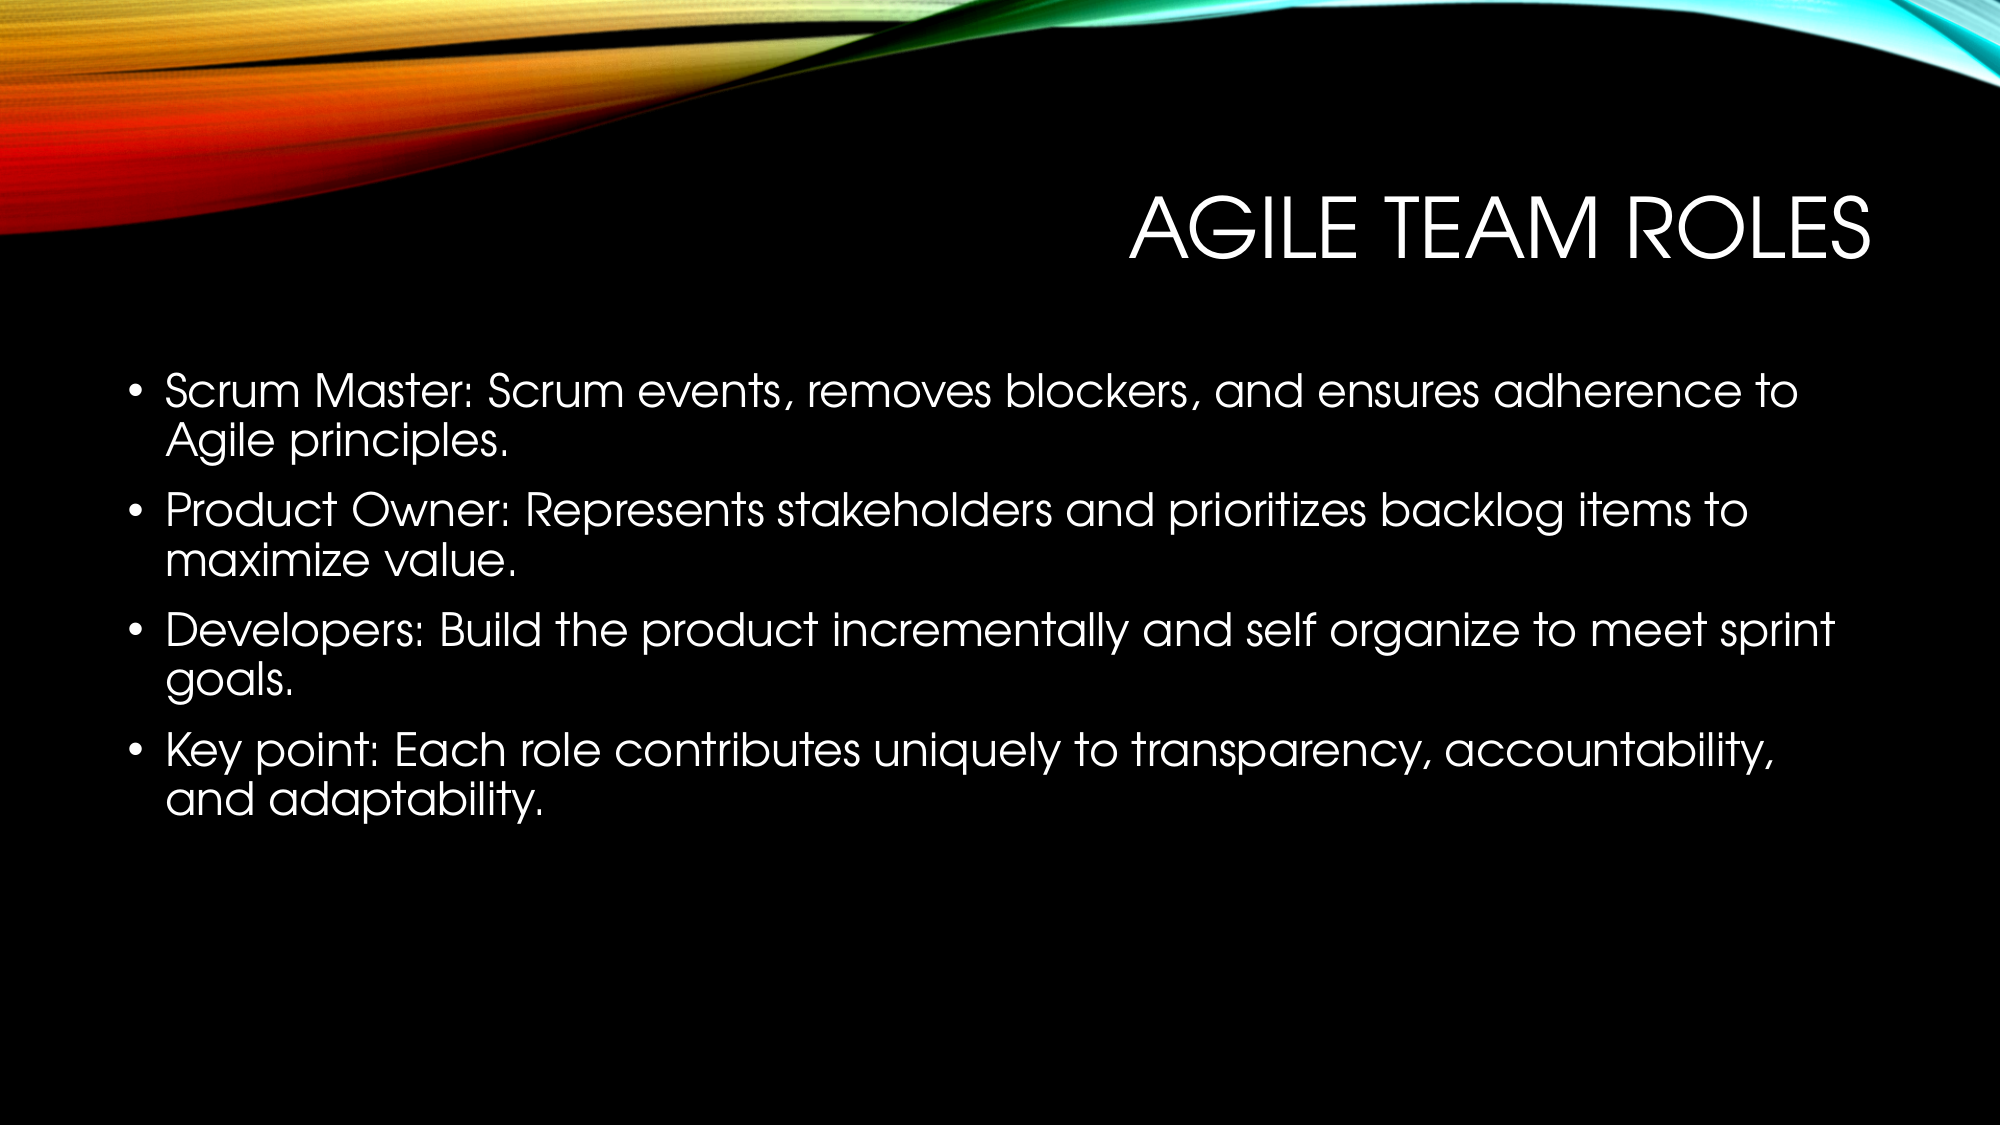

# Agile Team Roles
Scrum Master: Scrum events, removes blockers, and ensures adherence to Agile principles.
Product Owner: Represents stakeholders and prioritizes backlog items to maximize value.
Developers: Build the product incrementally and self organize to meet sprint goals.
Key point: Each role contributes uniquely to transparency, accountability, and adaptability.